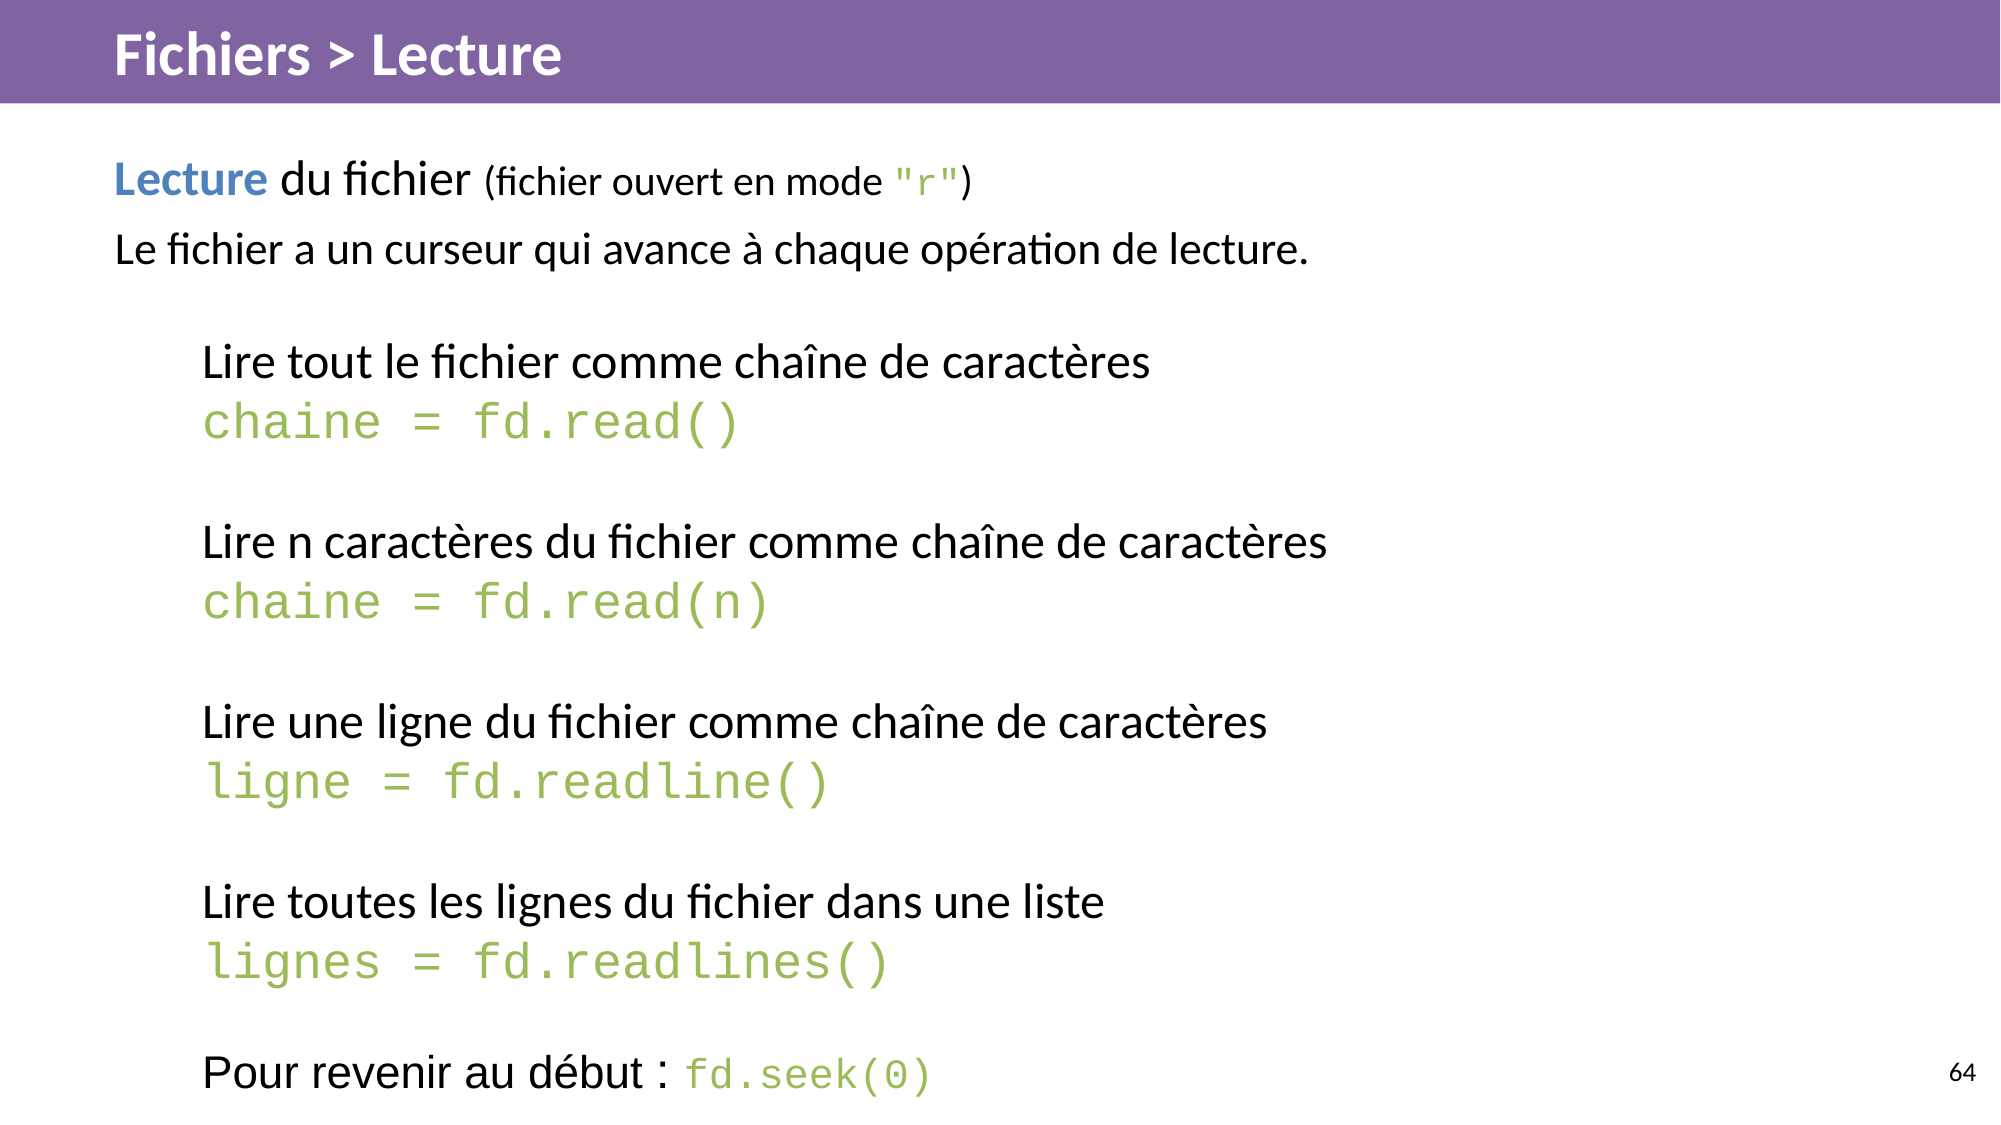

# Fichiers > Lecture
Lecture du fichier (fichier ouvert en mode "r")
Le fichier a un curseur qui avance à chaque opération de lecture.
Lire tout le fichier comme chaîne de caractères
chaine = fd.read()

Lire n caractères du fichier comme chaîne de caractères
chaine = fd.read(n)

Lire une ligne du fichier comme chaîne de caractères
ligne = fd.readline()

Lire toutes les lignes du fichier dans une liste
lignes = fd.readlines()

Pour revenir au début : fd.seek(0)
64